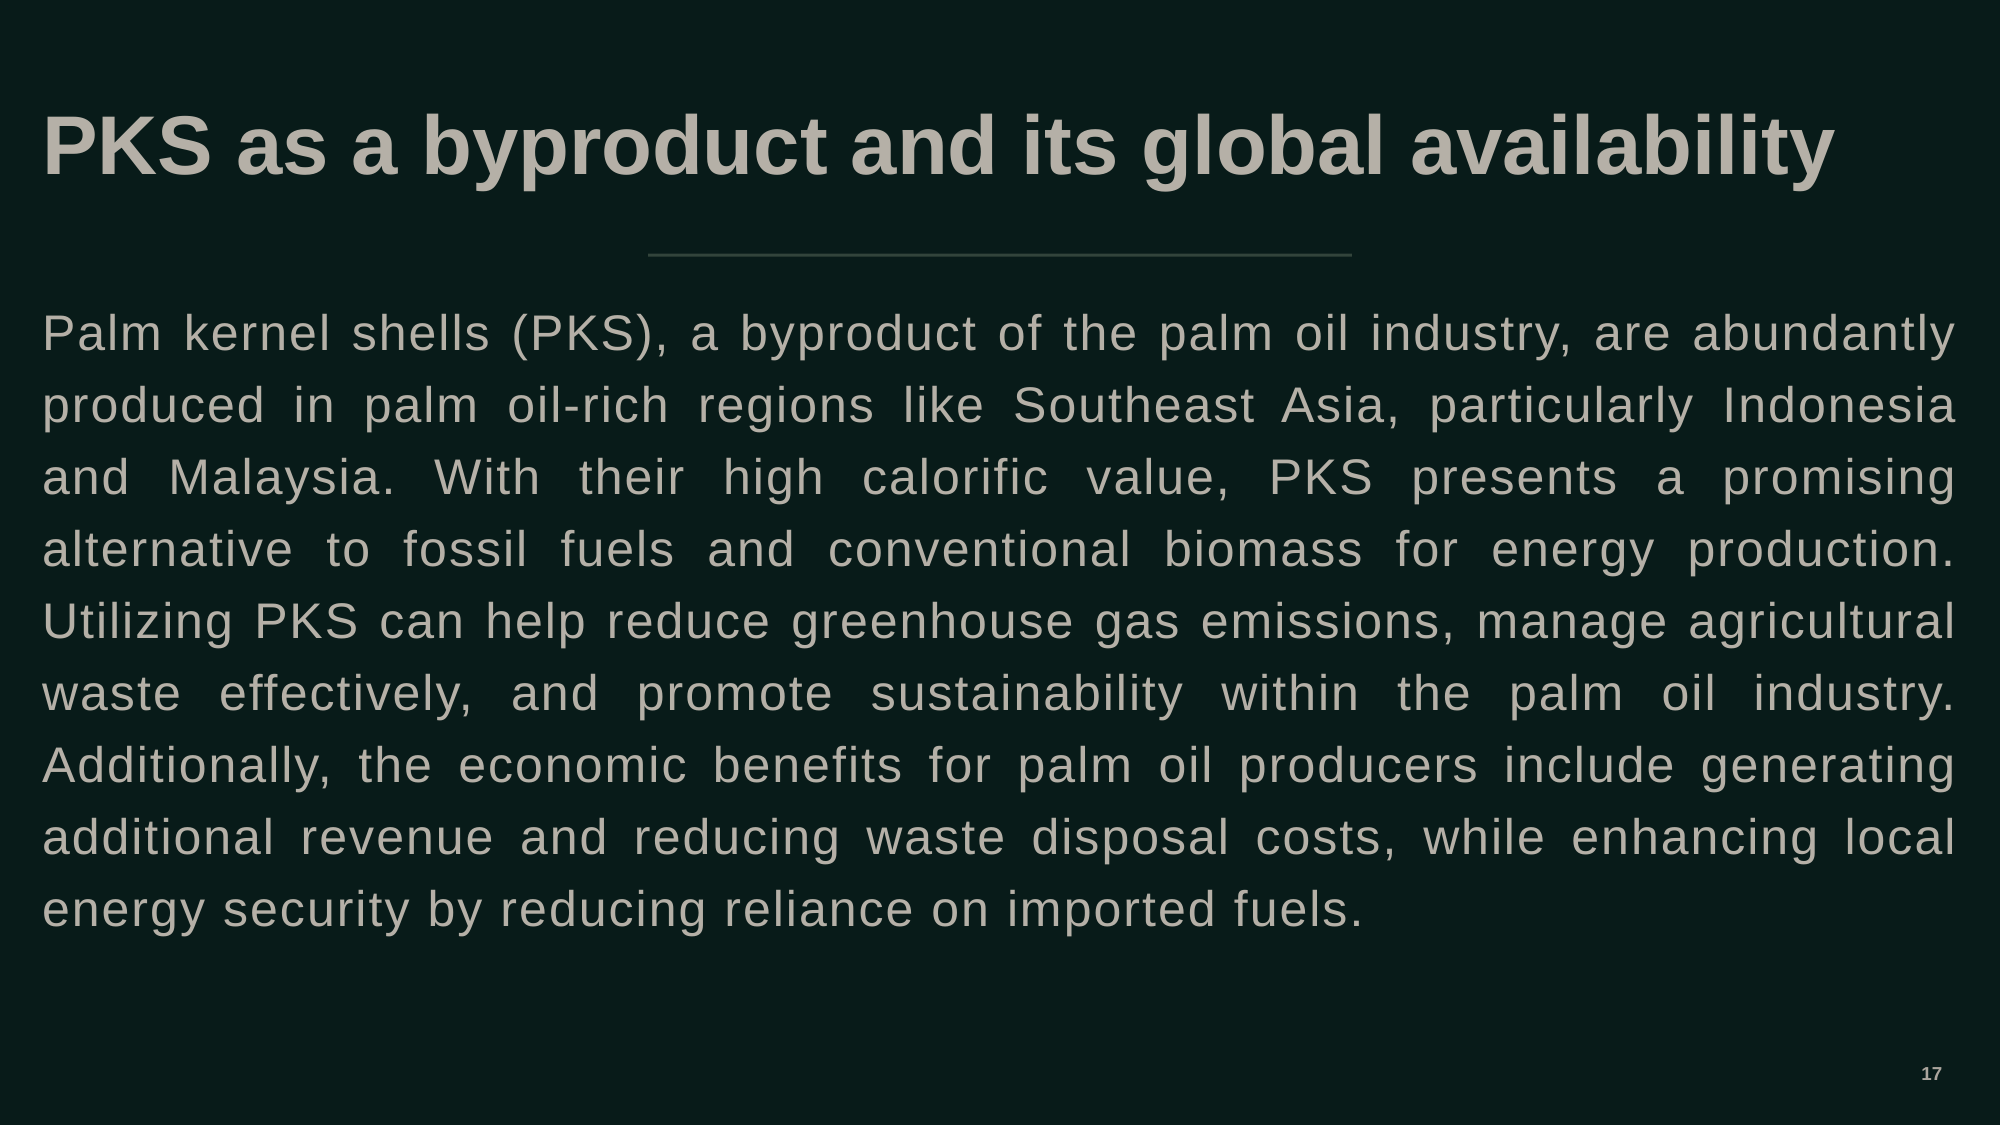

PKS as a byproduct and its global availability
Palm kernel shells (PKS), a byproduct of the palm oil industry, are abundantly produced in palm oil-rich regions like Southeast Asia, particularly Indonesia and Malaysia. With their high calorific value, PKS presents a promising alternative to fossil fuels and conventional biomass for energy production. Utilizing PKS can help reduce greenhouse gas emissions, manage agricultural waste effectively, and promote sustainability within the palm oil industry. Additionally, the economic benefits for palm oil producers include generating additional revenue and reducing waste disposal costs, while enhancing local energy security by reducing reliance on imported fuels.
17